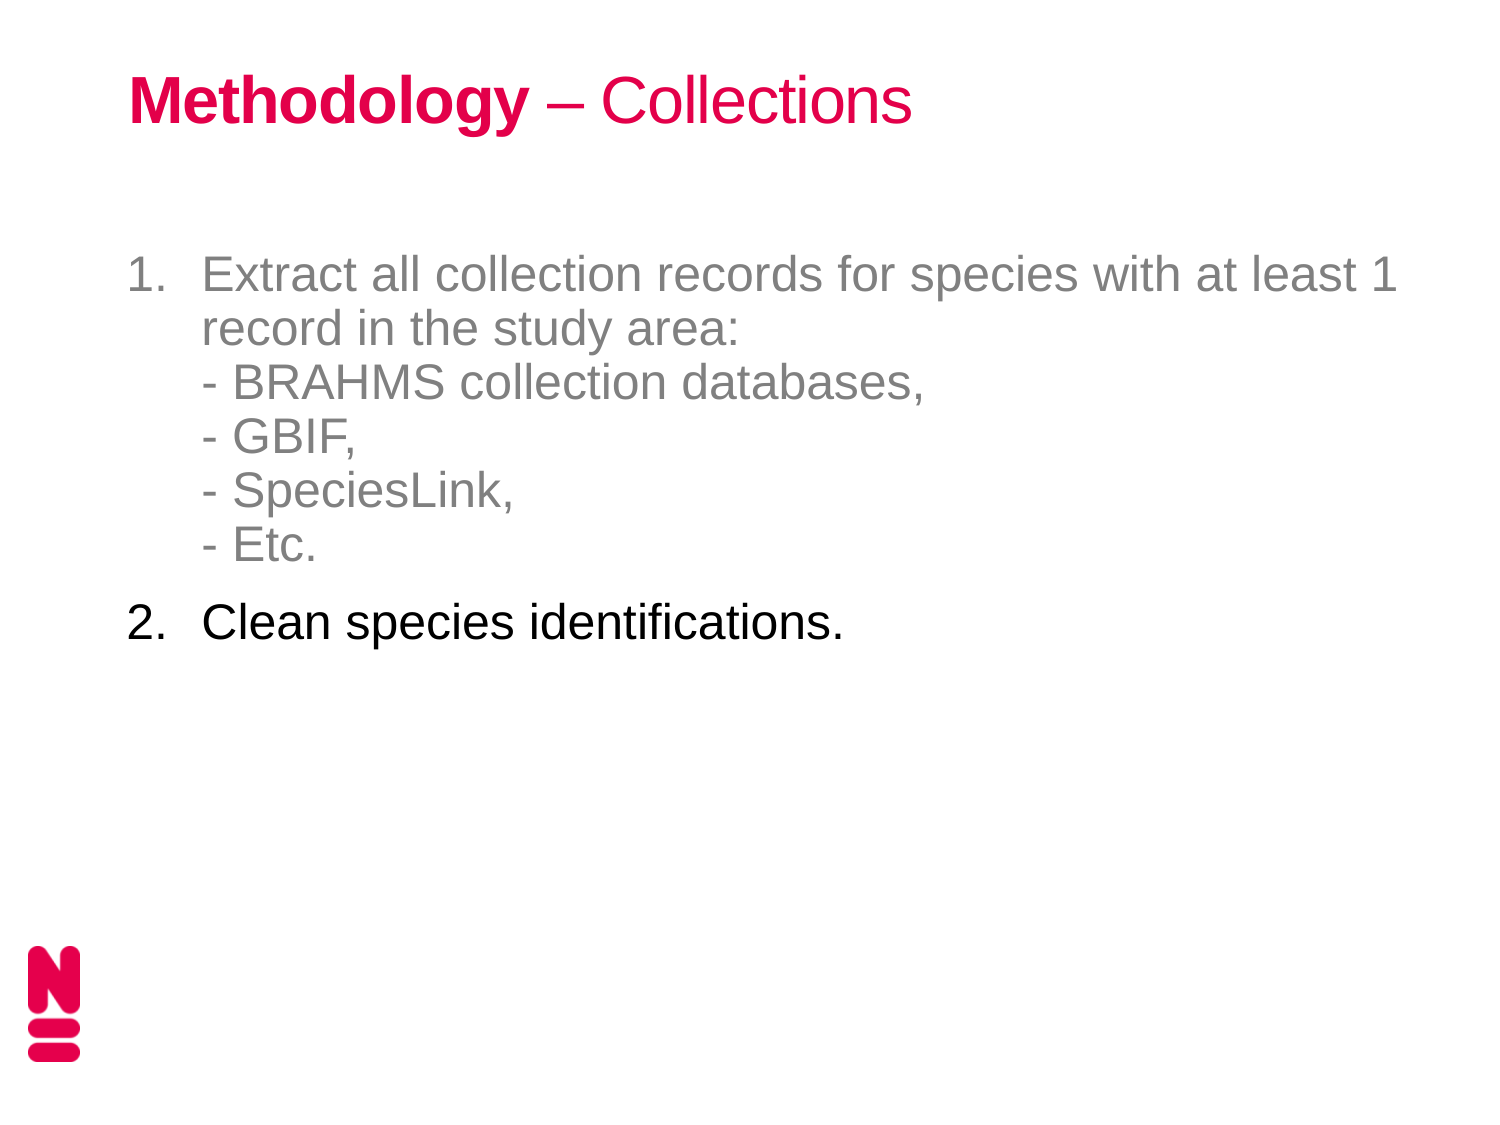

# Methodology – Collections
Extract all collection records for species with at least 1 record in the study area:
- BRAHMS collection databases,
- GBIF,
- SpeciesLink,
- Etc.
Clean species identifications.